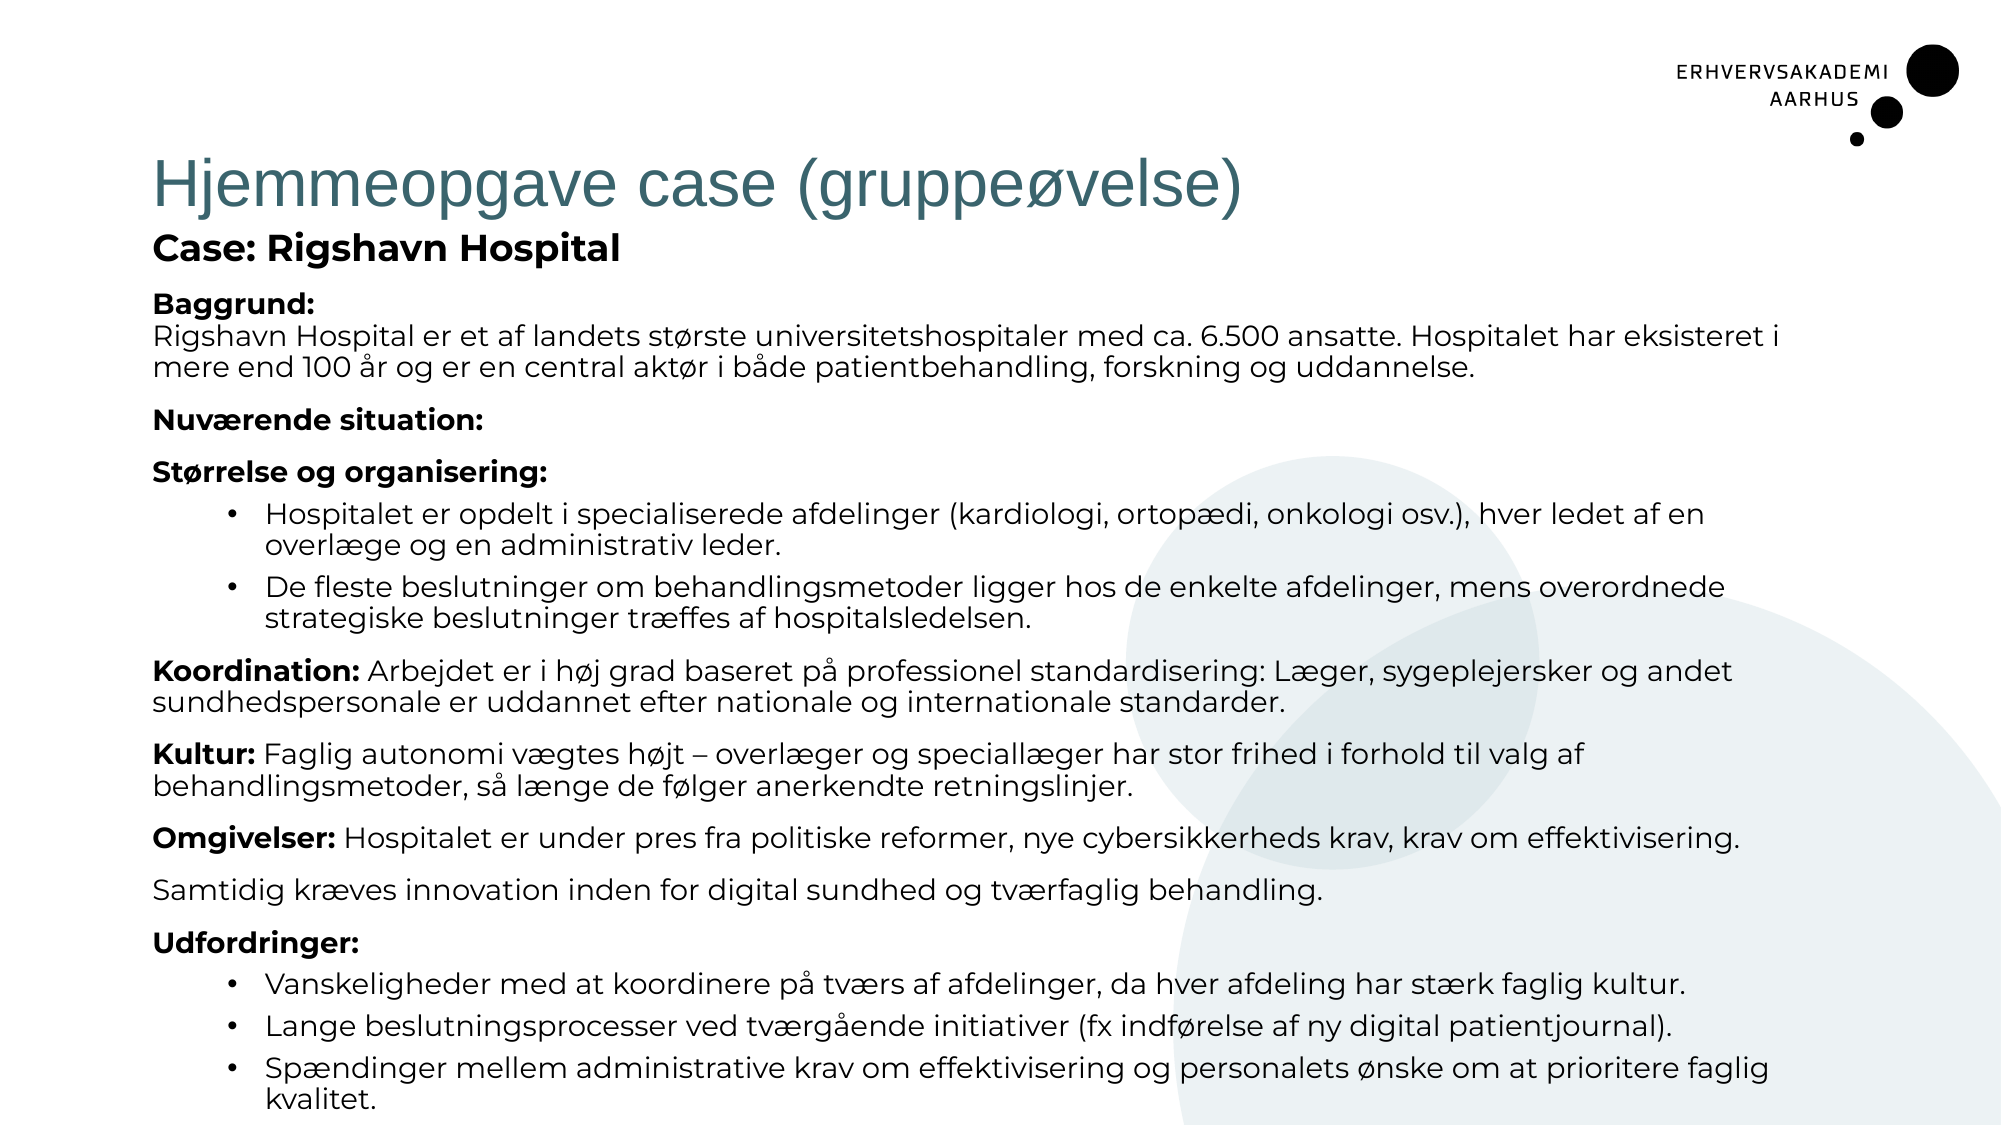

# Hjemmeopgave case (gruppeøvelse)
Case: Rigshavn Hospital
Baggrund:
Rigshavn Hospital er et af landets største universitetshospitaler med ca. 6.500 ansatte. Hospitalet har eksisteret i mere end 100 år og er en central aktør i både patientbehandling, forskning og uddannelse.
Nuværende situation:
Størrelse og organisering:
Hospitalet er opdelt i specialiserede afdelinger (kardiologi, ortopædi, onkologi osv.), hver ledet af en overlæge og en administrativ leder.
De fleste beslutninger om behandlingsmetoder ligger hos de enkelte afdelinger, mens overordnede strategiske beslutninger træffes af hospitalsledelsen.
Koordination: Arbejdet er i høj grad baseret på professionel standardisering: Læger, sygeplejersker og andet sundhedspersonale er uddannet efter nationale og internationale standarder.
Kultur: Faglig autonomi vægtes højt – overlæger og speciallæger har stor frihed i forhold til valg af behandlingsmetoder, så længe de følger anerkendte retningslinjer.
Omgivelser: Hospitalet er under pres fra politiske reformer, nye cybersikkerheds krav, krav om effektivisering.
Samtidig kræves innovation inden for digital sundhed og tværfaglig behandling.
Udfordringer:
Vanskeligheder med at koordinere på tværs af afdelinger, da hver afdeling har stærk faglig kultur.
Lange beslutningsprocesser ved tværgående initiativer (fx indførelse af ny digital patientjournal).
Spændinger mellem administrative krav om effektivisering og personalets ønske om at prioritere faglig kvalitet.